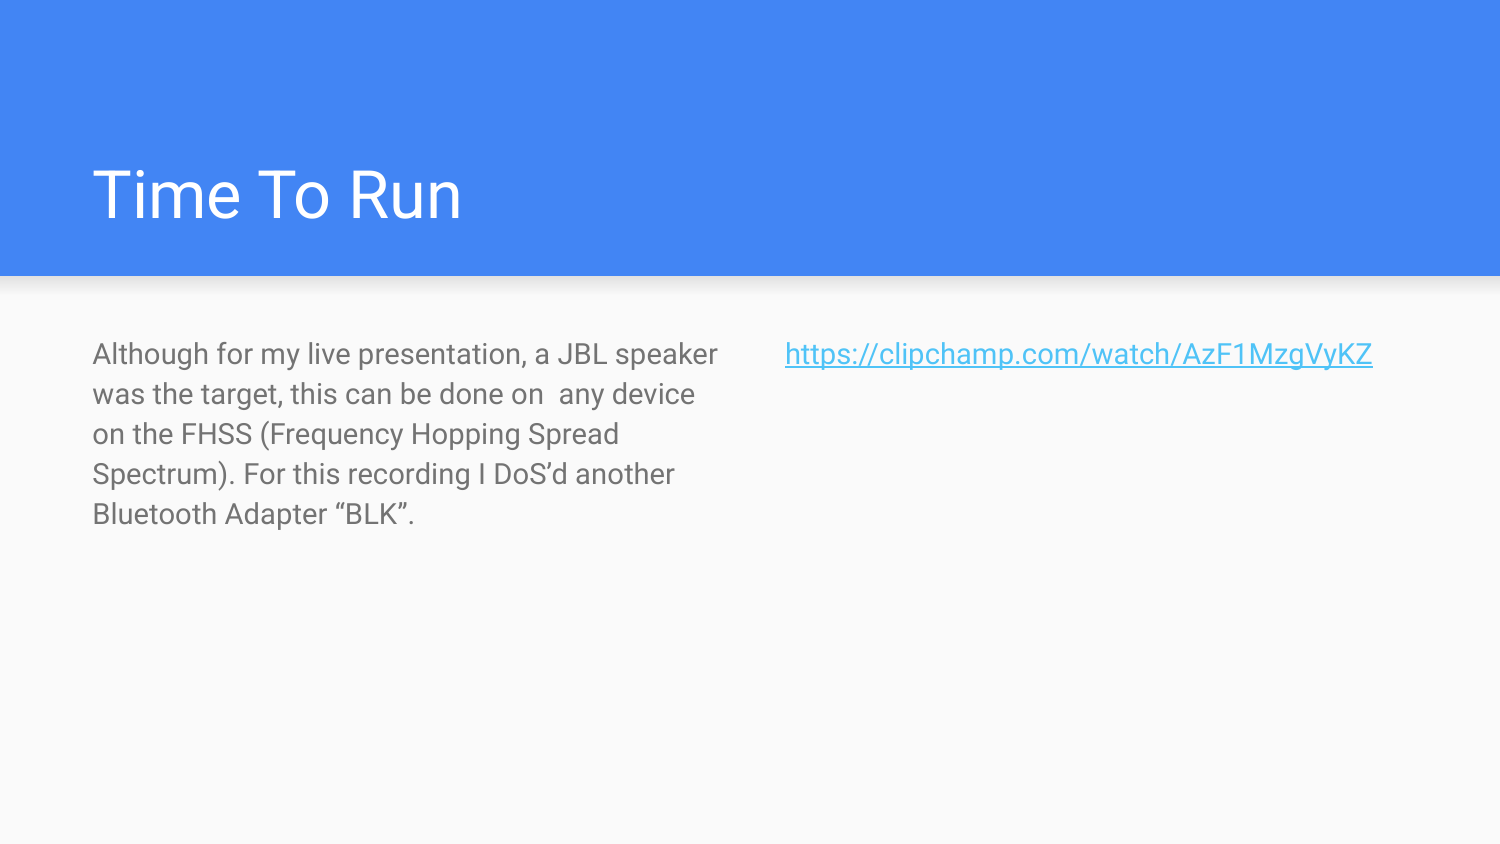

# Time To Run
Although for my live presentation, a JBL speaker was the target, this can be done on  any device on the FHSS (Frequency Hopping Spread Spectrum). For this recording I DoS’d another Bluetooth Adapter “BLK”.
https://clipchamp.com/watch/AzF1MzgVyKZ